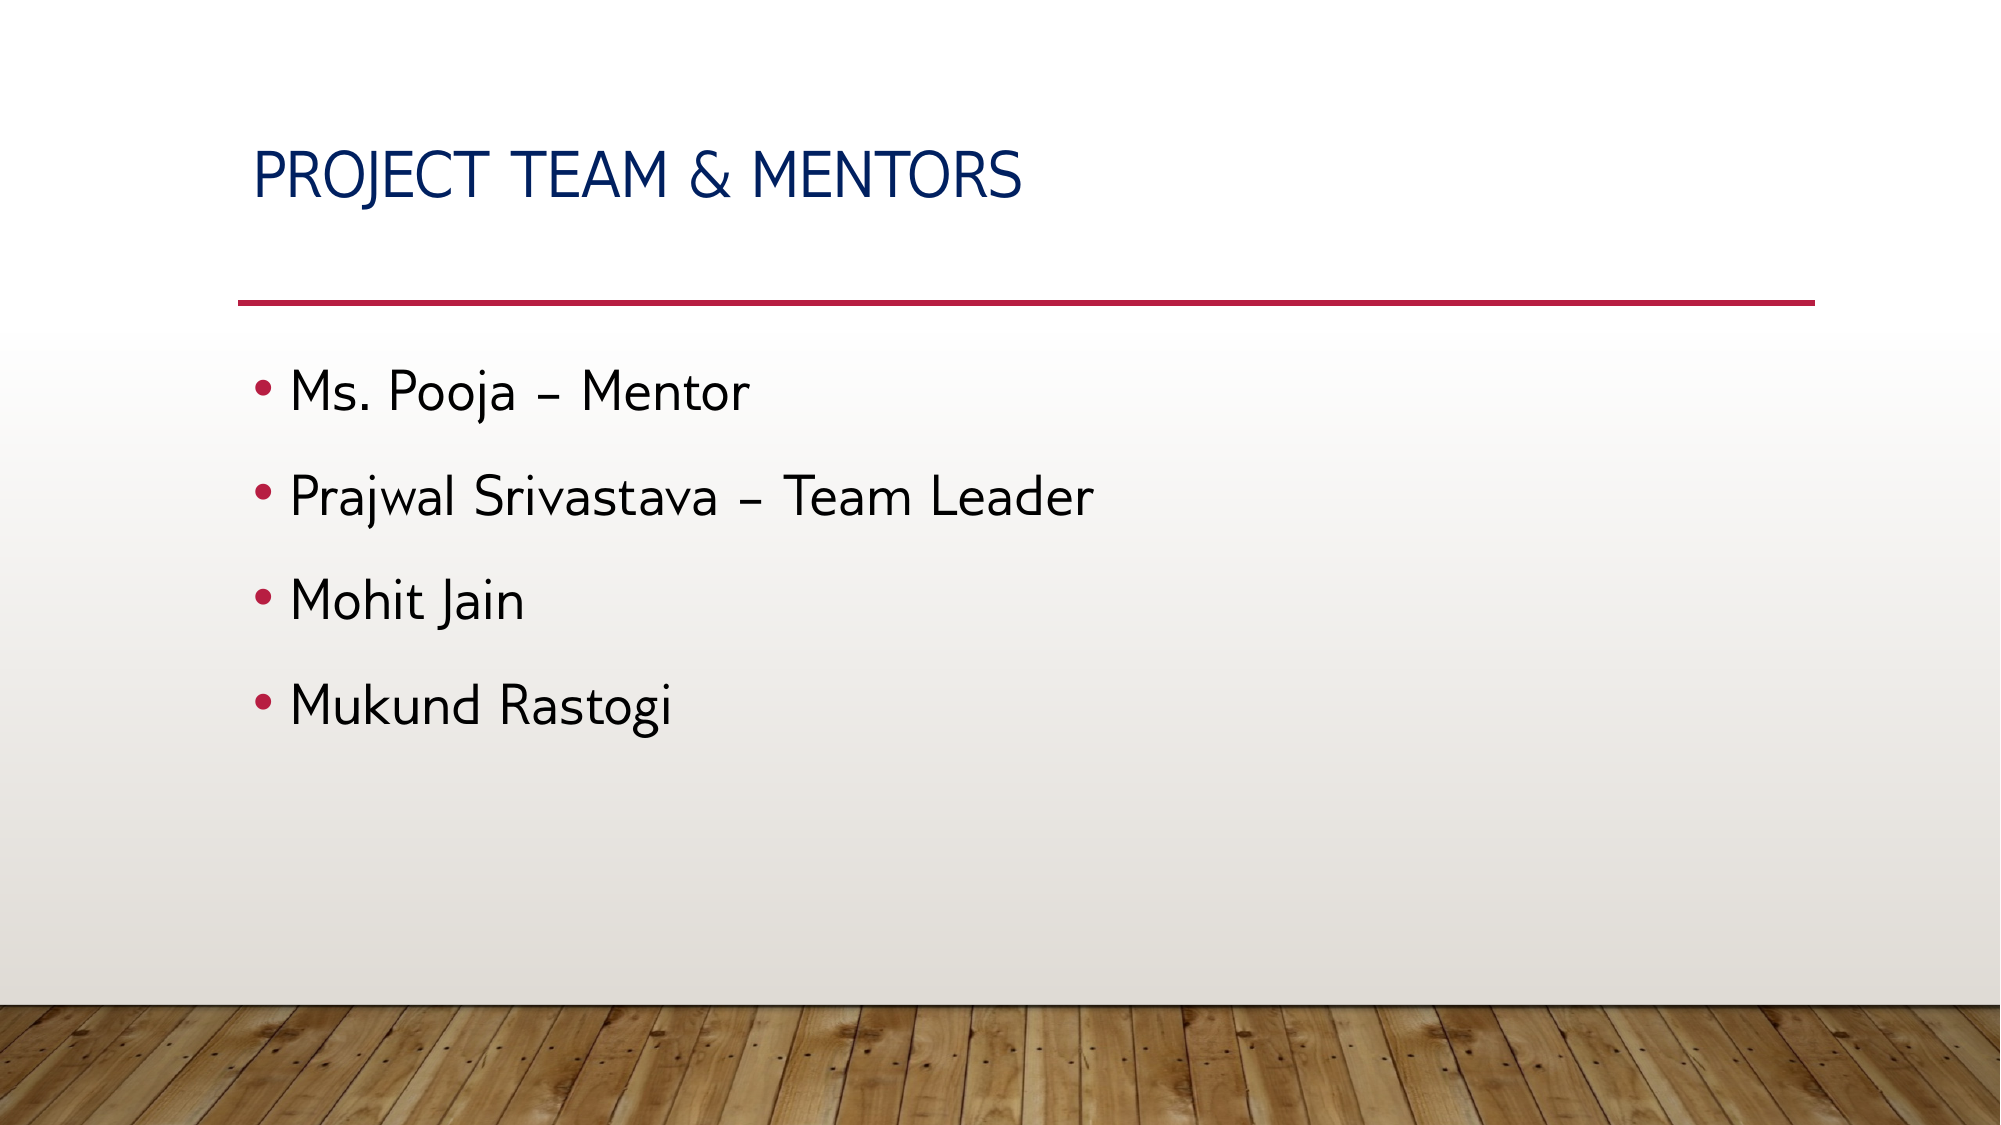

# Project Team & Mentors
Ms. Pooja – Mentor
Prajwal Srivastava – Team Leader
Mohit Jain
Mukund Rastogi